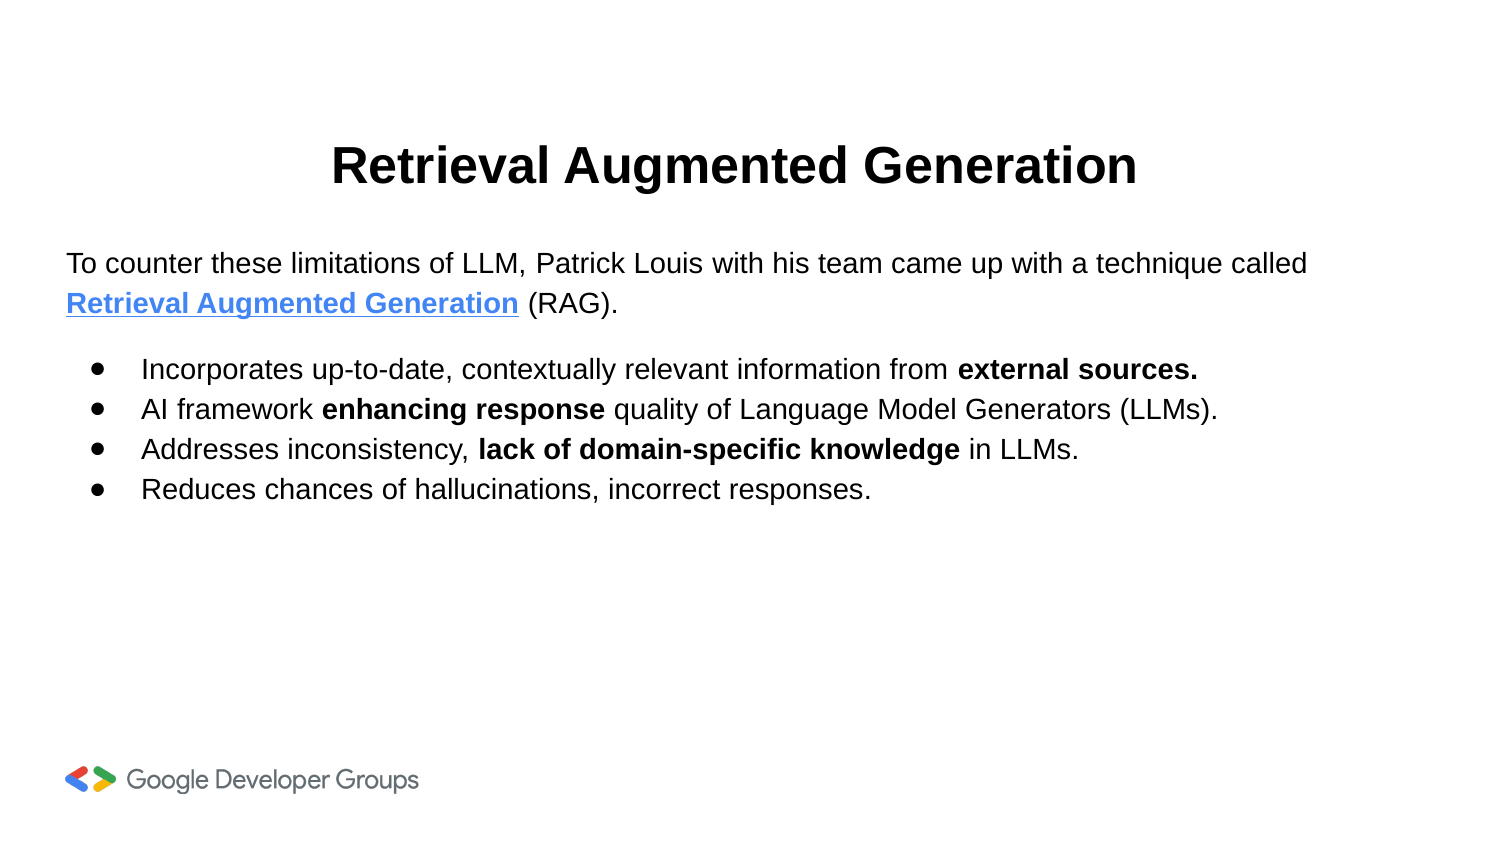

# Retrieval Augmented Generation
To counter these limitations of LLM, Patrick Louis with his team came up with a technique called Retrieval Augmented Generation (RAG).
Incorporates up-to-date, contextually relevant information from external sources.
AI framework enhancing response quality of Language Model Generators (LLMs).
Addresses inconsistency, lack of domain-specific knowledge in LLMs.
Reduces chances of hallucinations, incorrect responses.